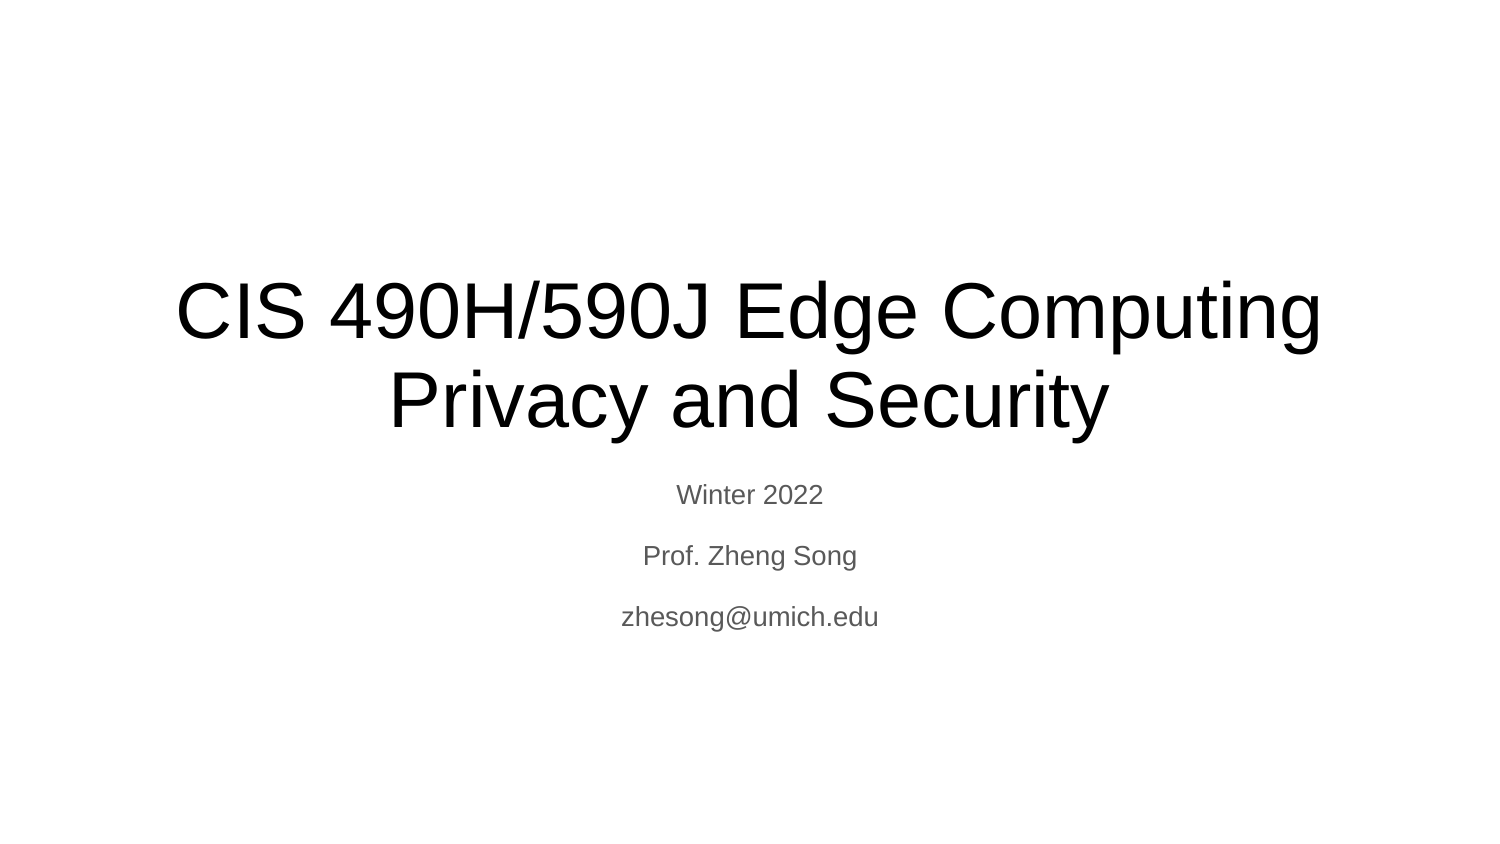

# CIS 490H/590J Edge Computing
Privacy and Security
Winter 2022

Prof. Zheng Song

zhesong@umich.edu